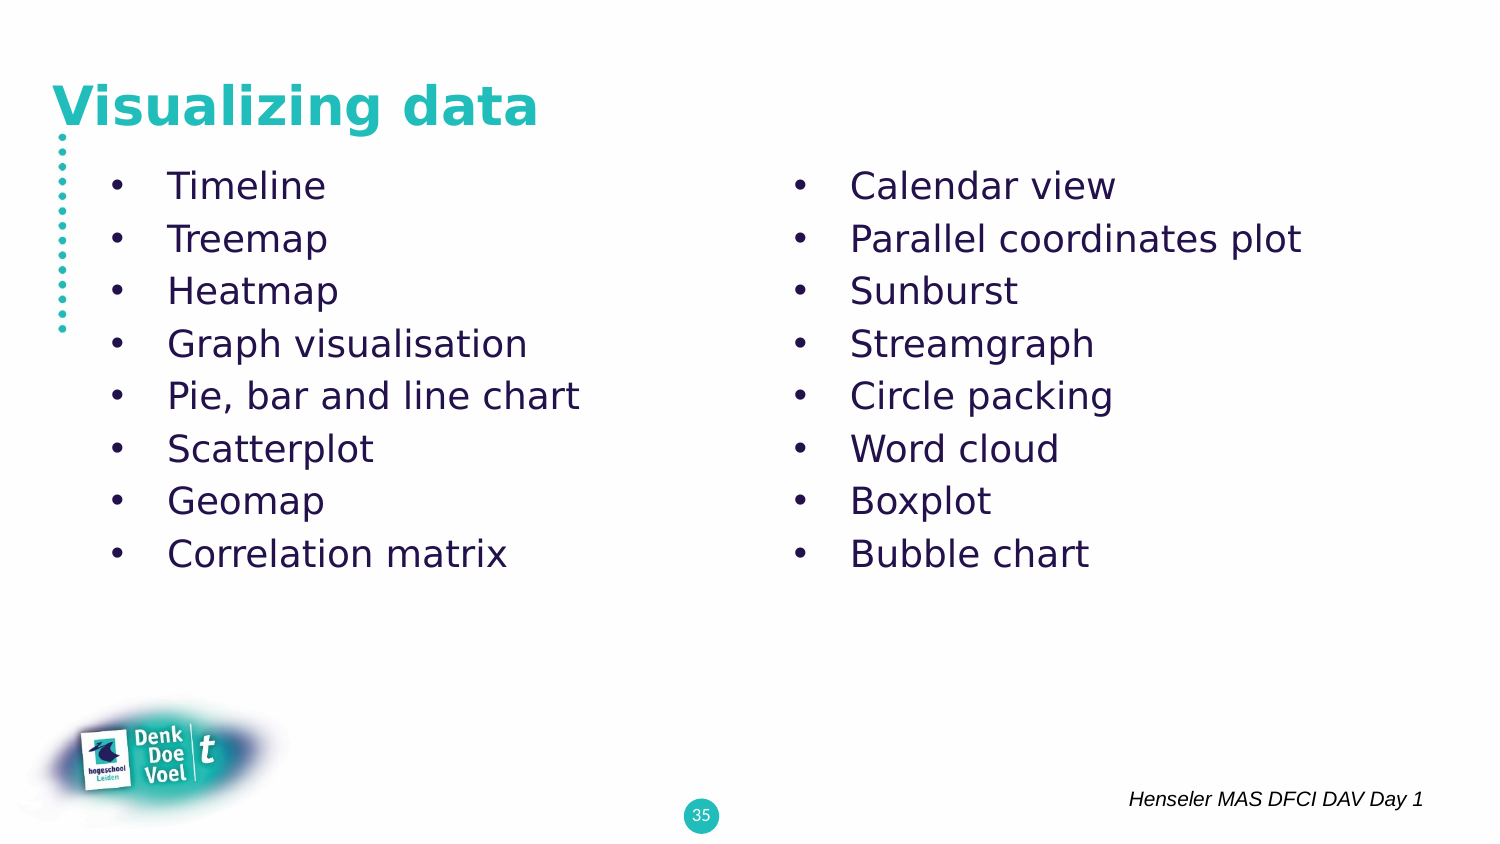

# Visualizing data
Timeline
Treemap
Heatmap
Graph visualisation
Pie, bar and line chart
Scatterplot
Geomap
Correlation matrix

Calendar view
Parallel coordinates plot
Sunburst
Streamgraph
Circle packing
Word cloud
Boxplot
Bubble chart